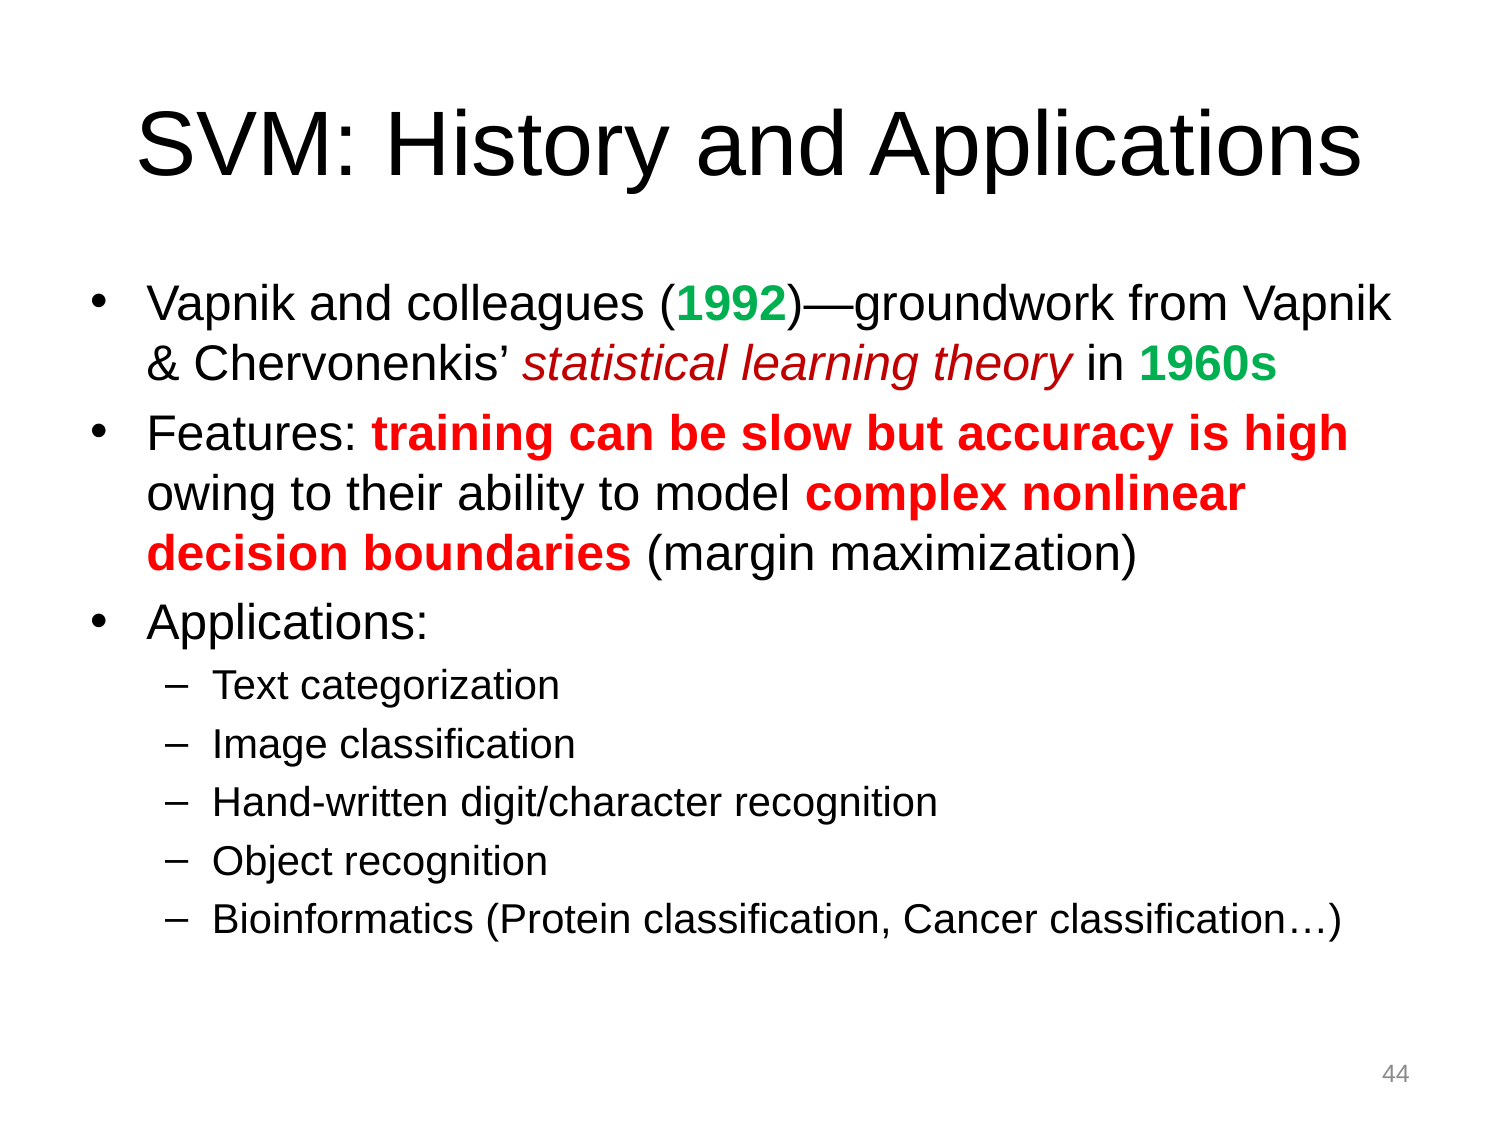

# SVM: History and Applications
Vapnik and colleagues (1992)—groundwork from Vapnik & Chervonenkis’ statistical learning theory in 1960s
Features: training can be slow but accuracy is high owing to their ability to model complex nonlinear decision boundaries (margin maximization)
Applications:
Text categorization
Image classification
Hand-written digit/character recognition
Object recognition
Bioinformatics (Protein classification, Cancer classification…)
44